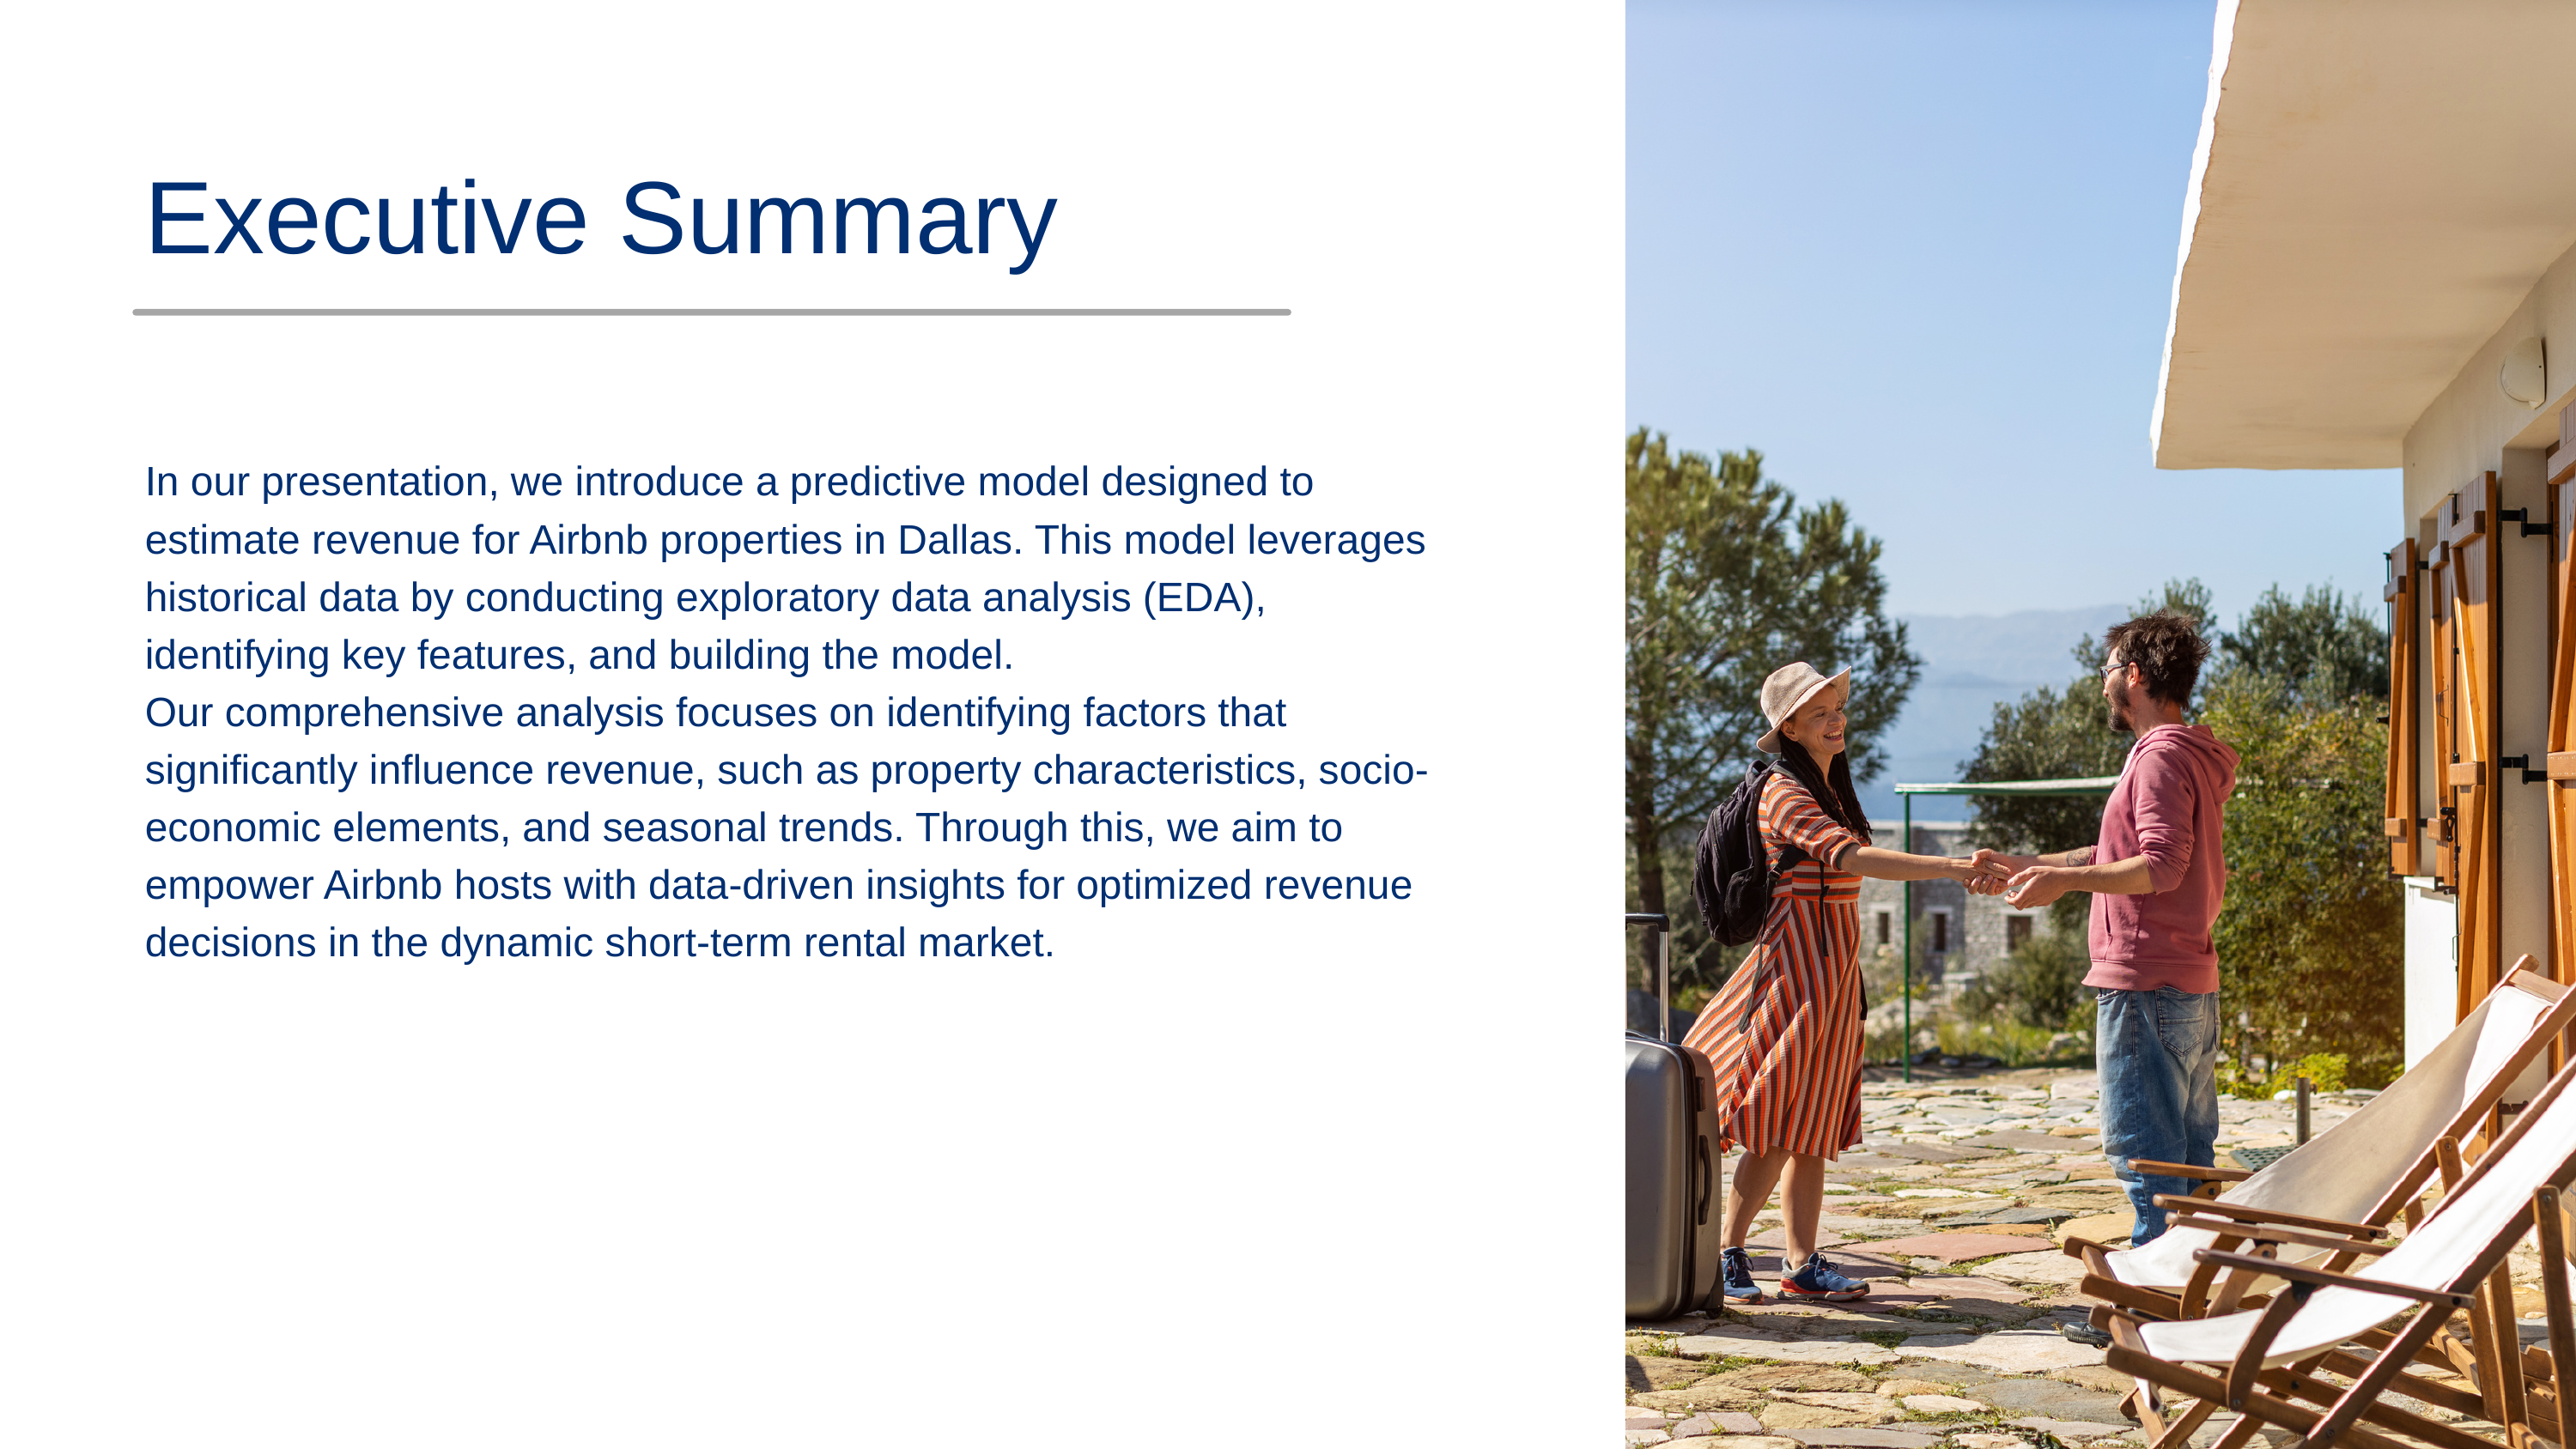

Executive Summary

In our presentation, we introduce a predictive model designed to estimate revenue for Airbnb properties in Dallas. This model leverages historical data by conducting exploratory data analysis (EDA), identifying key features, and building the model.
Our comprehensive analysis focuses on identifying factors that significantly influence revenue, such as property characteristics, socio-economic elements, and seasonal trends. Through this, we aim to empower Airbnb hosts with data-driven insights for optimized revenue decisions in the dynamic short-term rental market.